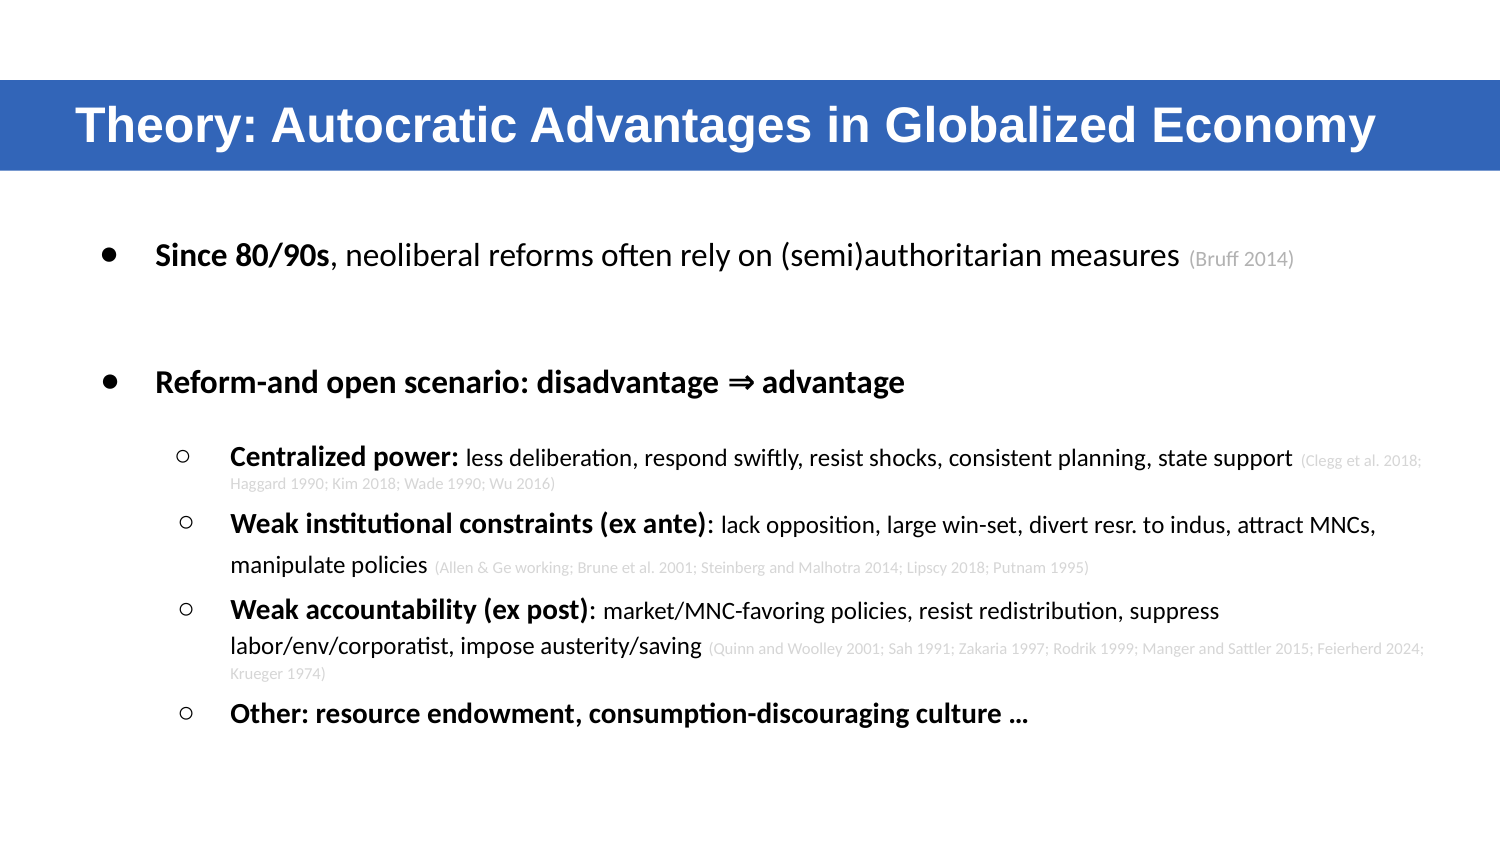

Theory: Autocratic Advantages in Globalized Economy
Since 80/90s, neoliberal reforms often rely on (semi)authoritarian measures (Bruff 2014)

Reform-and open scenario: disadvantage ⇒ advantage
Centralized power: less deliberation, respond swiftly, resist shocks, consistent planning, state support (Clegg et al. 2018; Haggard 1990; Kim 2018; Wade 1990; Wu 2016)
Weak institutional constraints (ex ante): lack opposition, large win-set, divert resr. to indus, attract MNCs, manipulate policies (Allen & Ge working; Brune et al. 2001; Steinberg and Malhotra 2014; Lipscy 2018; Putnam 1995)
Weak accountability (ex post): market/MNC-favoring policies, resist redistribution, suppress labor/env/corporatist, impose austerity/saving (Quinn and Woolley 2001; Sah 1991; Zakaria 1997; Rodrik 1999; Manger and Sattler 2015; Feierherd 2024; Krueger 1974)
Other: resource endowment, consumption-discouraging culture …